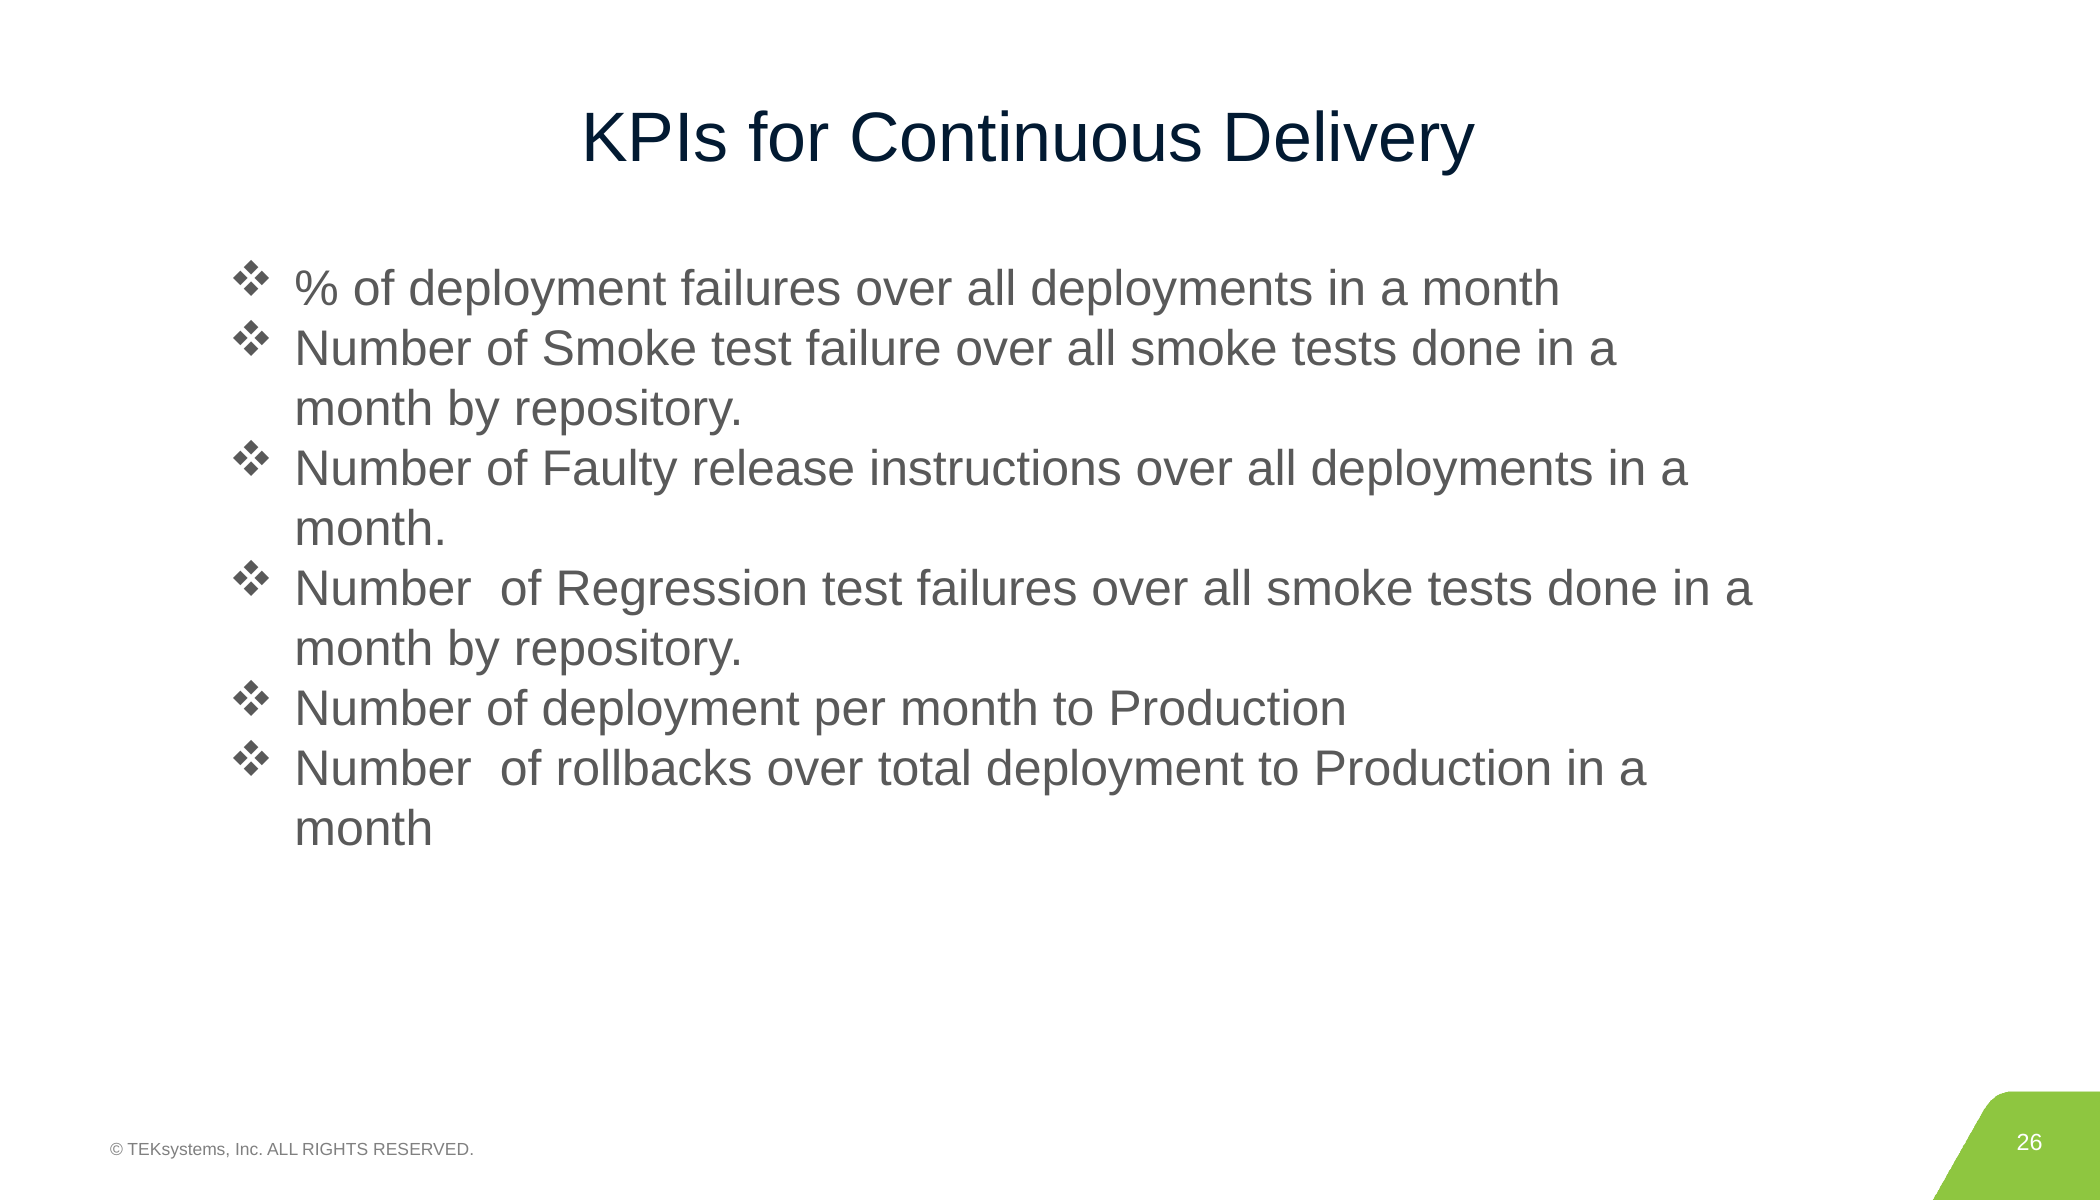

KPIs for Continuous Delivery
% of deployment failures over all deployments in a month
Number of Smoke test failure over all smoke tests done in a month by repository.
Number of Faulty release instructions over all deployments in a month.
Number  of Regression test failures over all smoke tests done in a month by repository.
Number of deployment per month to Production
Number  of rollbacks over total deployment to Production in a month

26